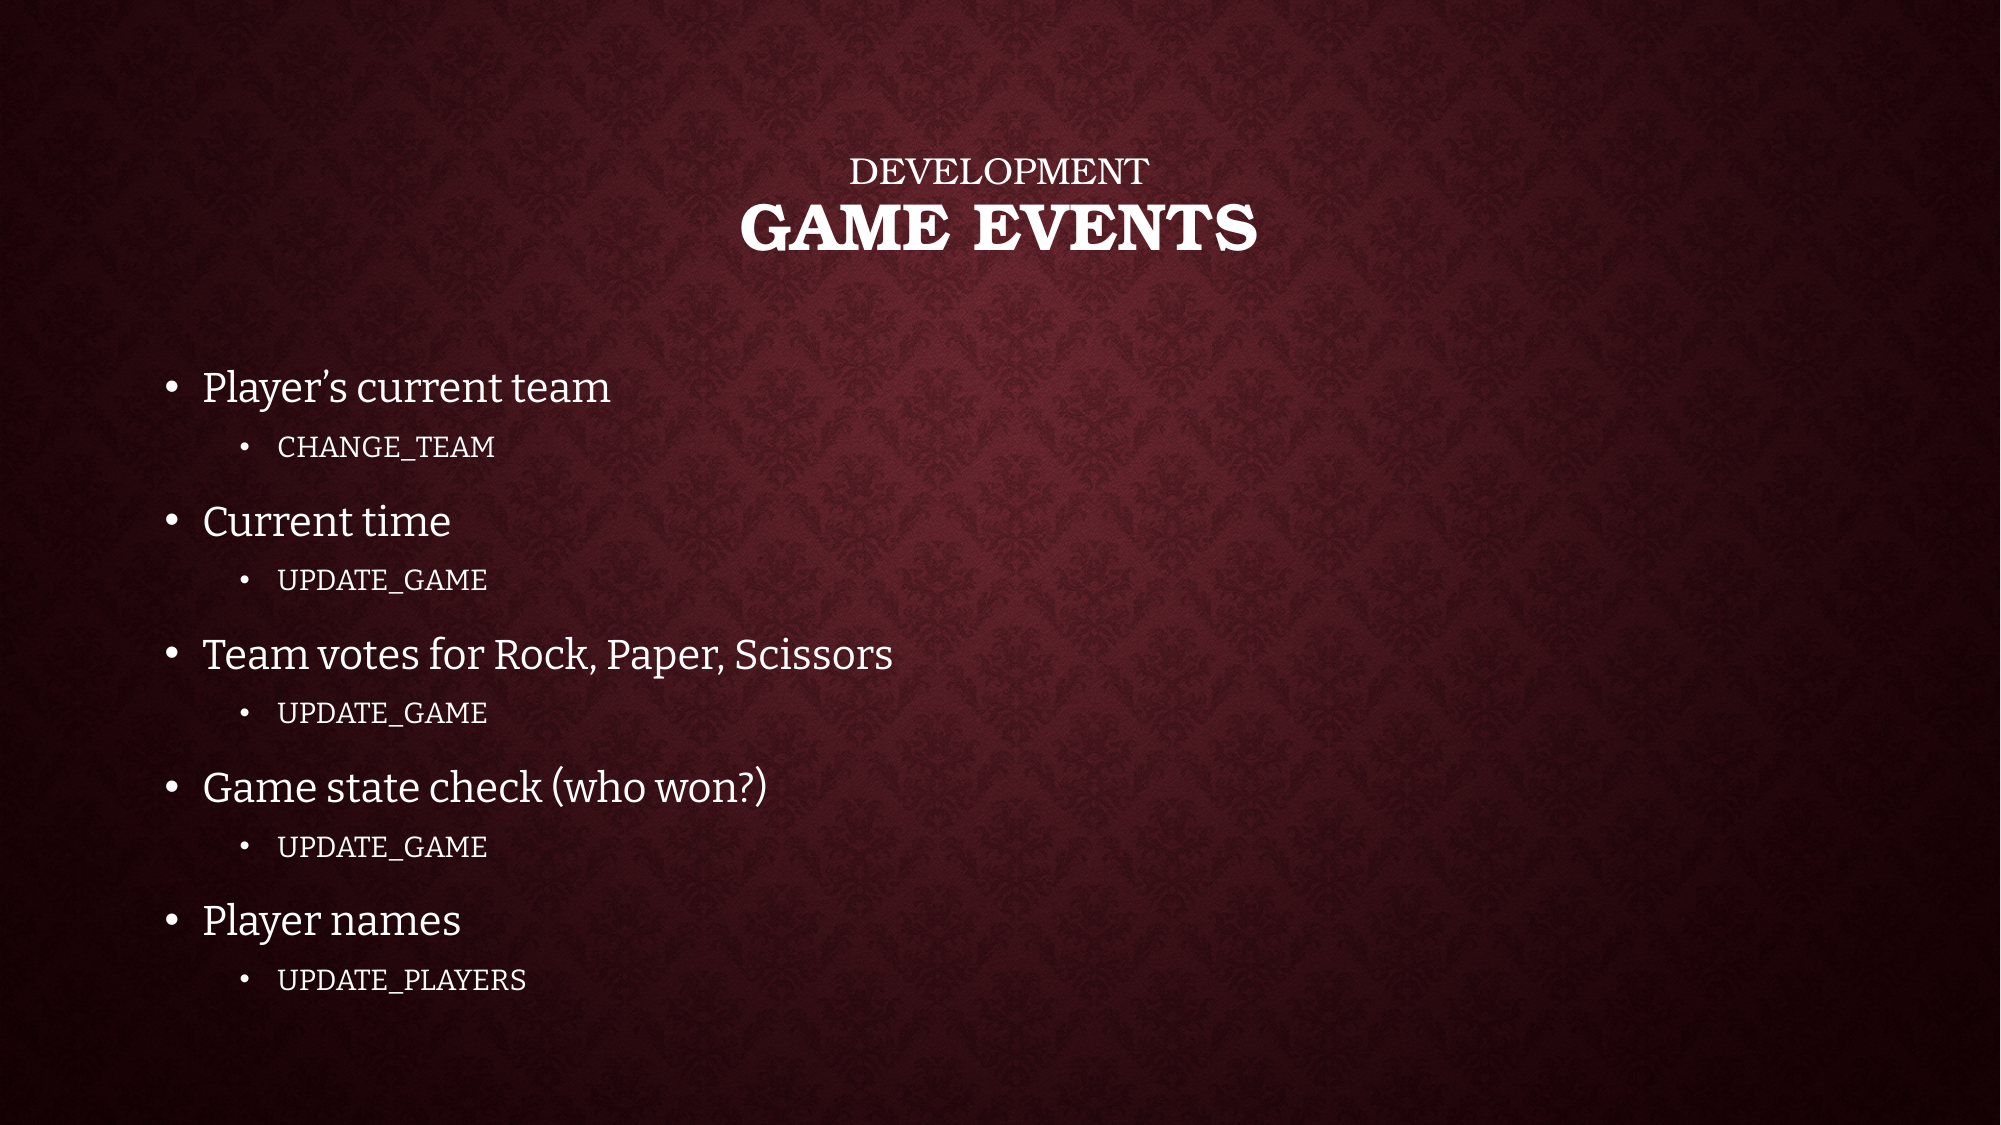

# development game events
Player’s current team
CHANGE_TEAM
Current time
UPDATE_GAME
Team votes for Rock, Paper, Scissors
UPDATE_GAME
Game state check (who won?)
UPDATE_GAME
Player names
UPDATE_PLAYERS